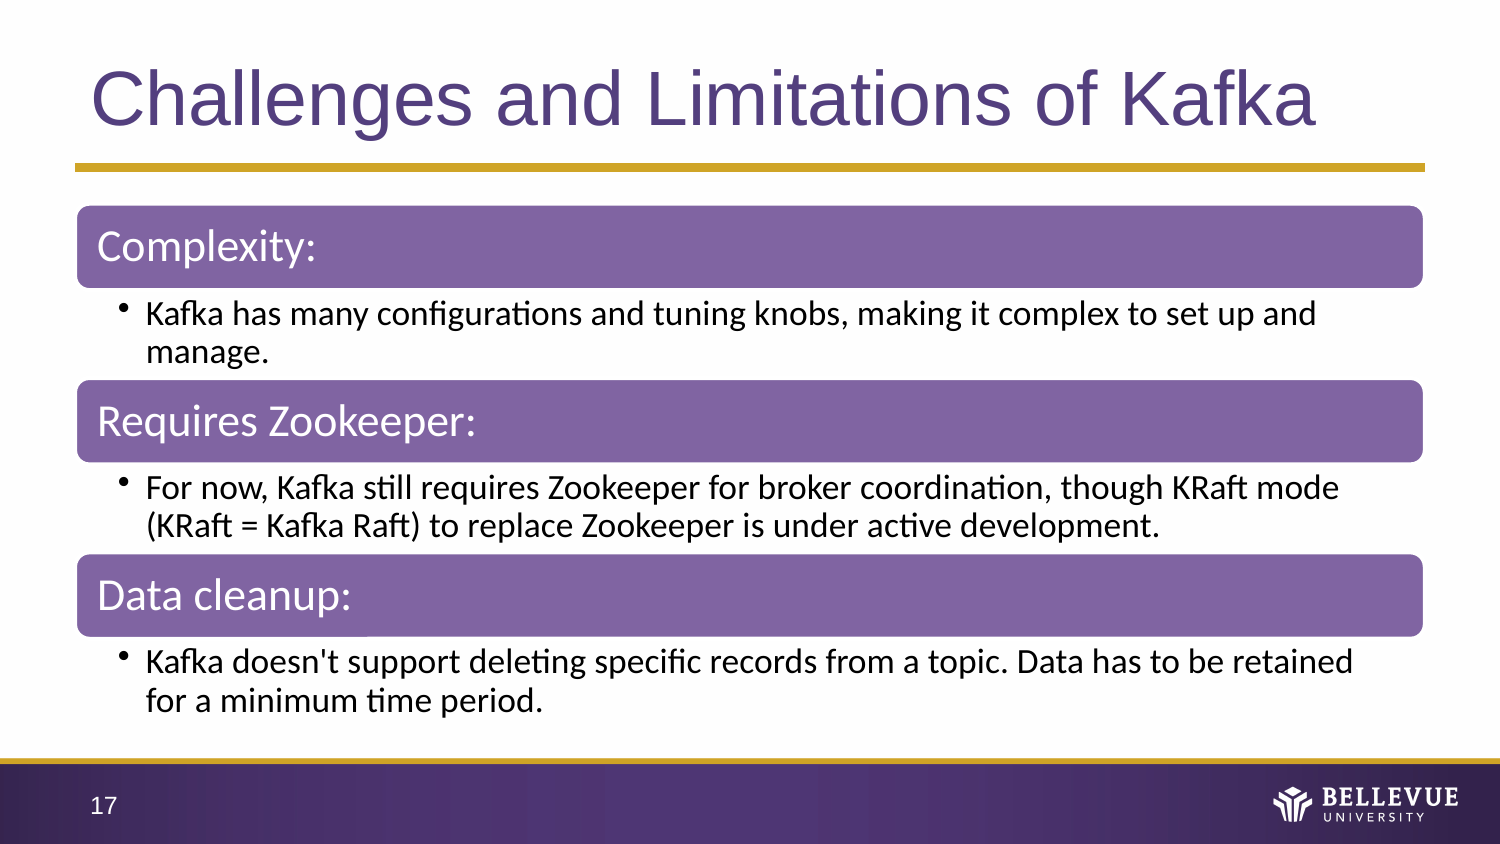

# Challenges and Limitations of Kafka
Complexity:
Kafka has many configurations and tuning knobs, making it complex to set up and manage.
Requires Zookeeper:
For now, Kafka still requires Zookeeper for broker coordination, though KRaft mode (KRaft = Kafka Raft) to replace Zookeeper is under active development.
Data cleanup:
Kafka doesn't support deleting specific records from a topic. Data has to be retained for a minimum time period.